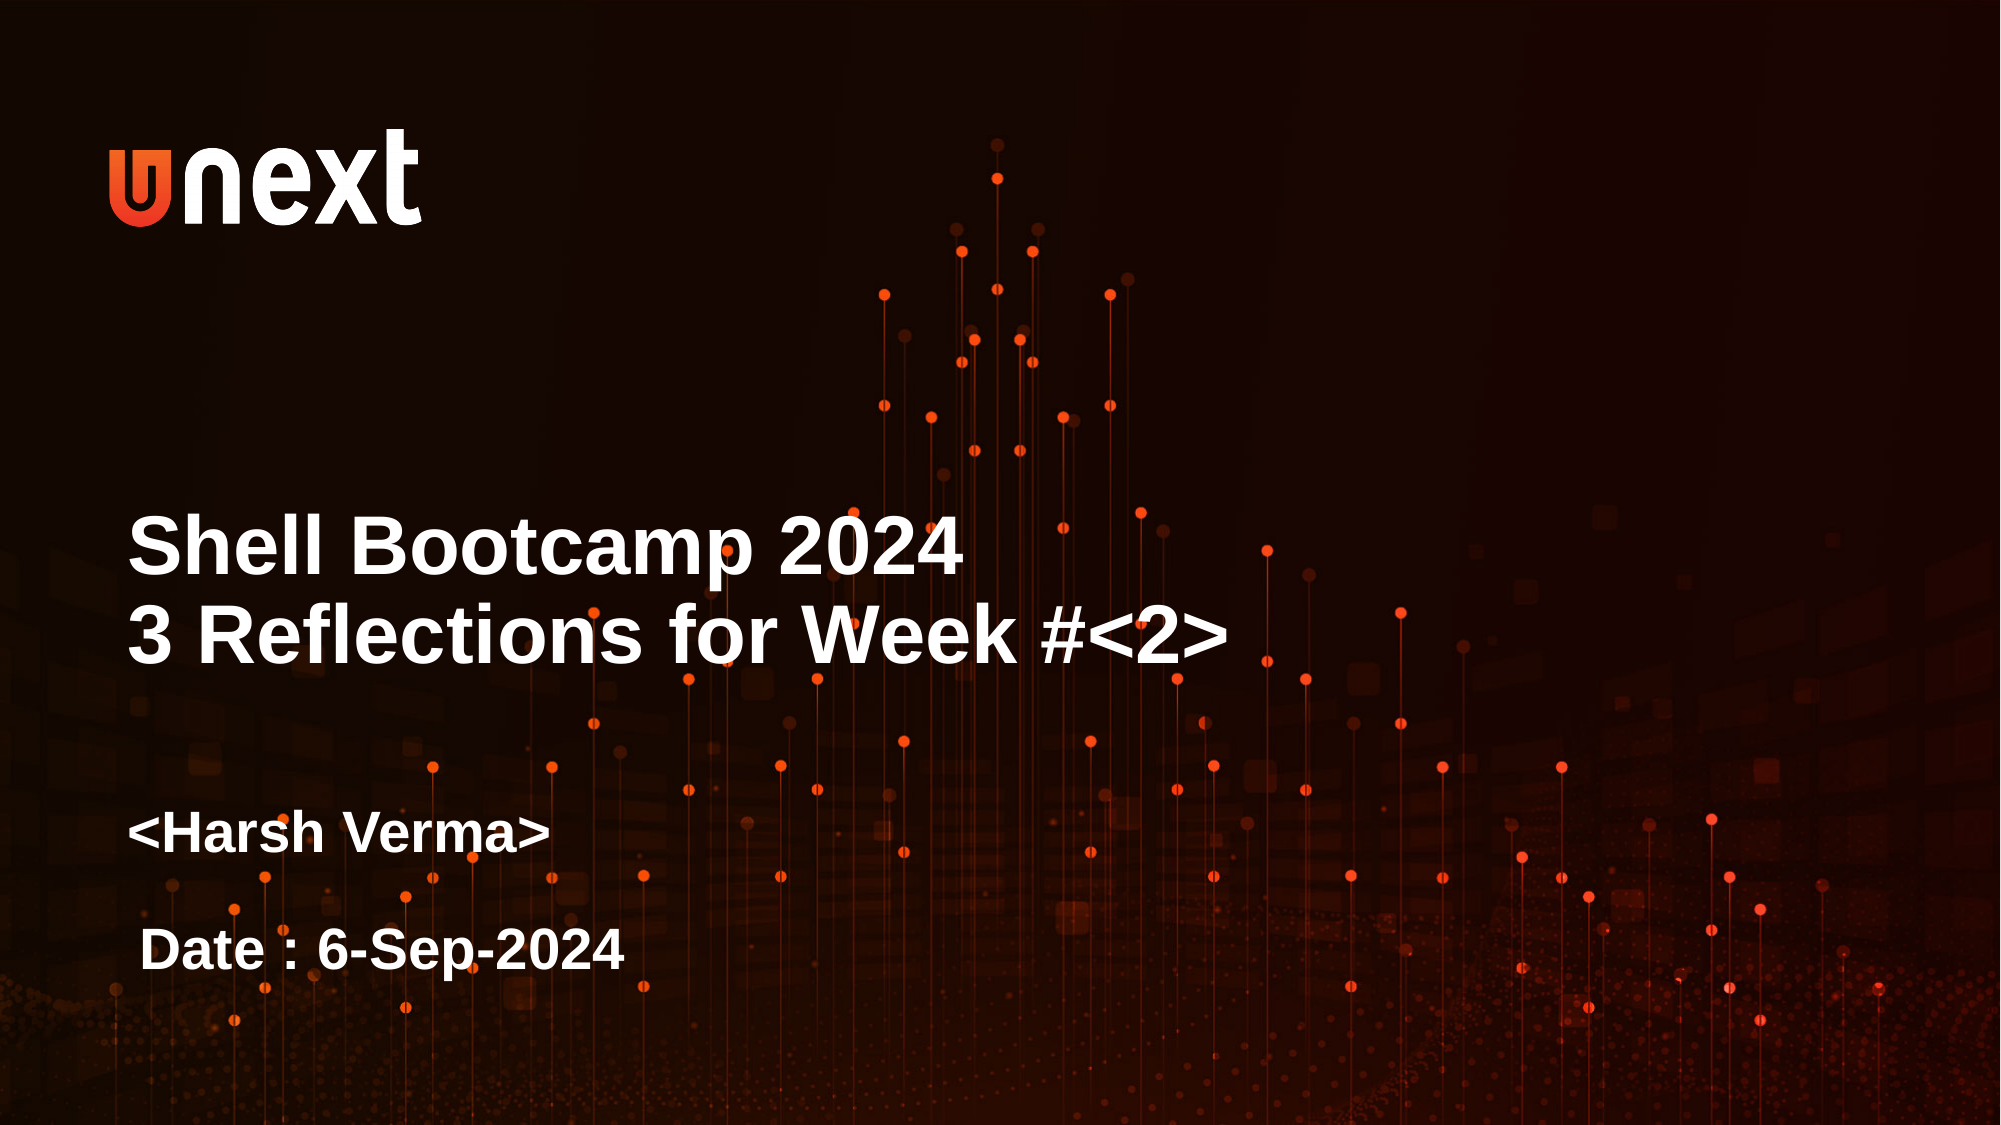

Shell Bootcamp 2024
3 Reflections for Week #<2>
<Harsh Verma>
Date : 6-Sep-2024